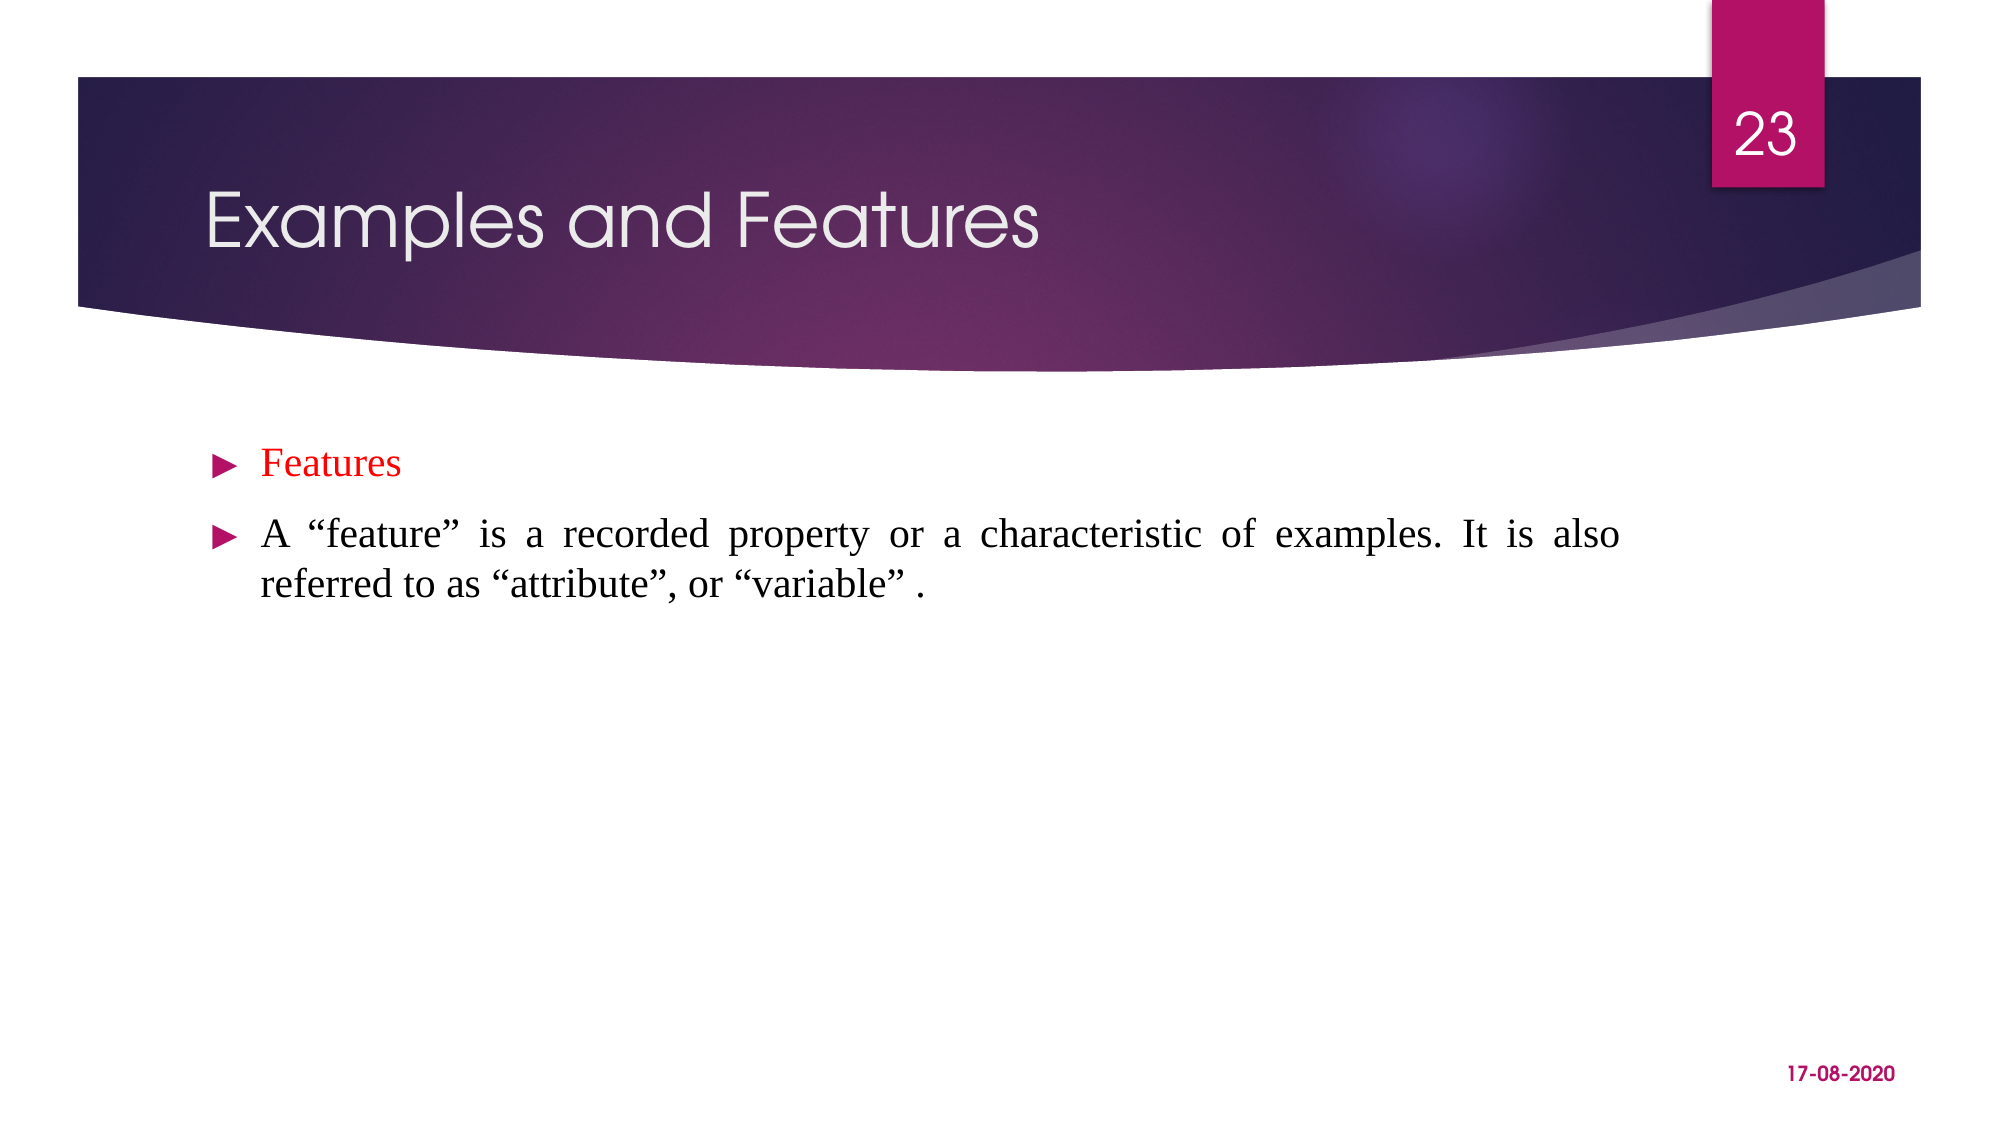

23
# Examples and Features
Features
A “feature” is a recorded property or a characteristic of examples. It is also referred to as “attribute”, or “variable” .

17-08-2020